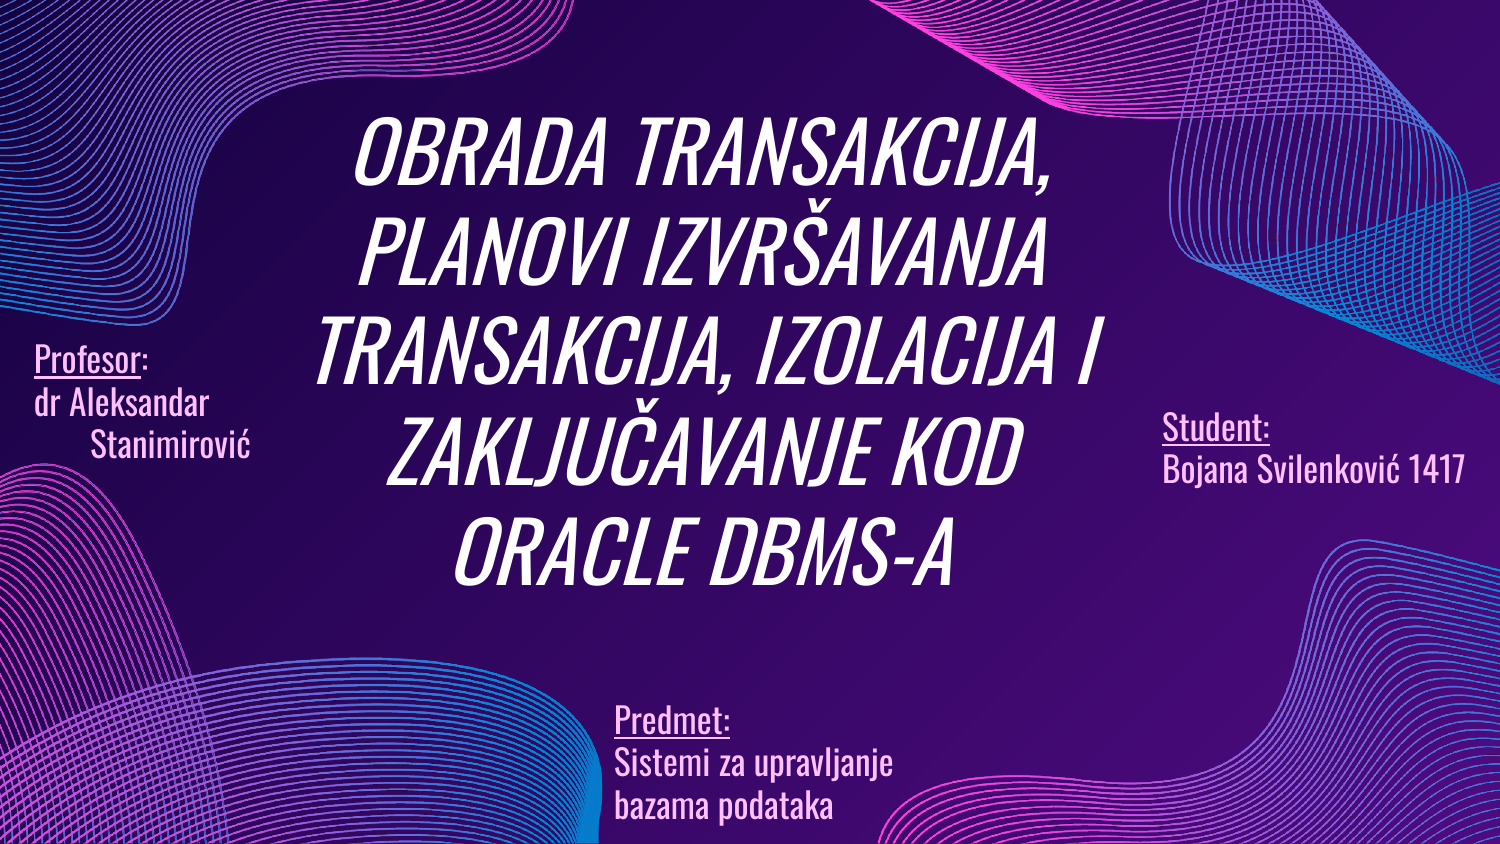

# OBRADA TRANSAKCIJA, PLANOVI IZVRŠAVANJA TRANSAKCIJA, IZOLACIJA I ZAKLJUČAVANJE KOD ORACLE DBMS-A
Profesor:
dr Aleksandar Stanimirović
Student:
Bojana Svilenković 1417
Predmet:
Sistemi za upravljanje bazama podataka